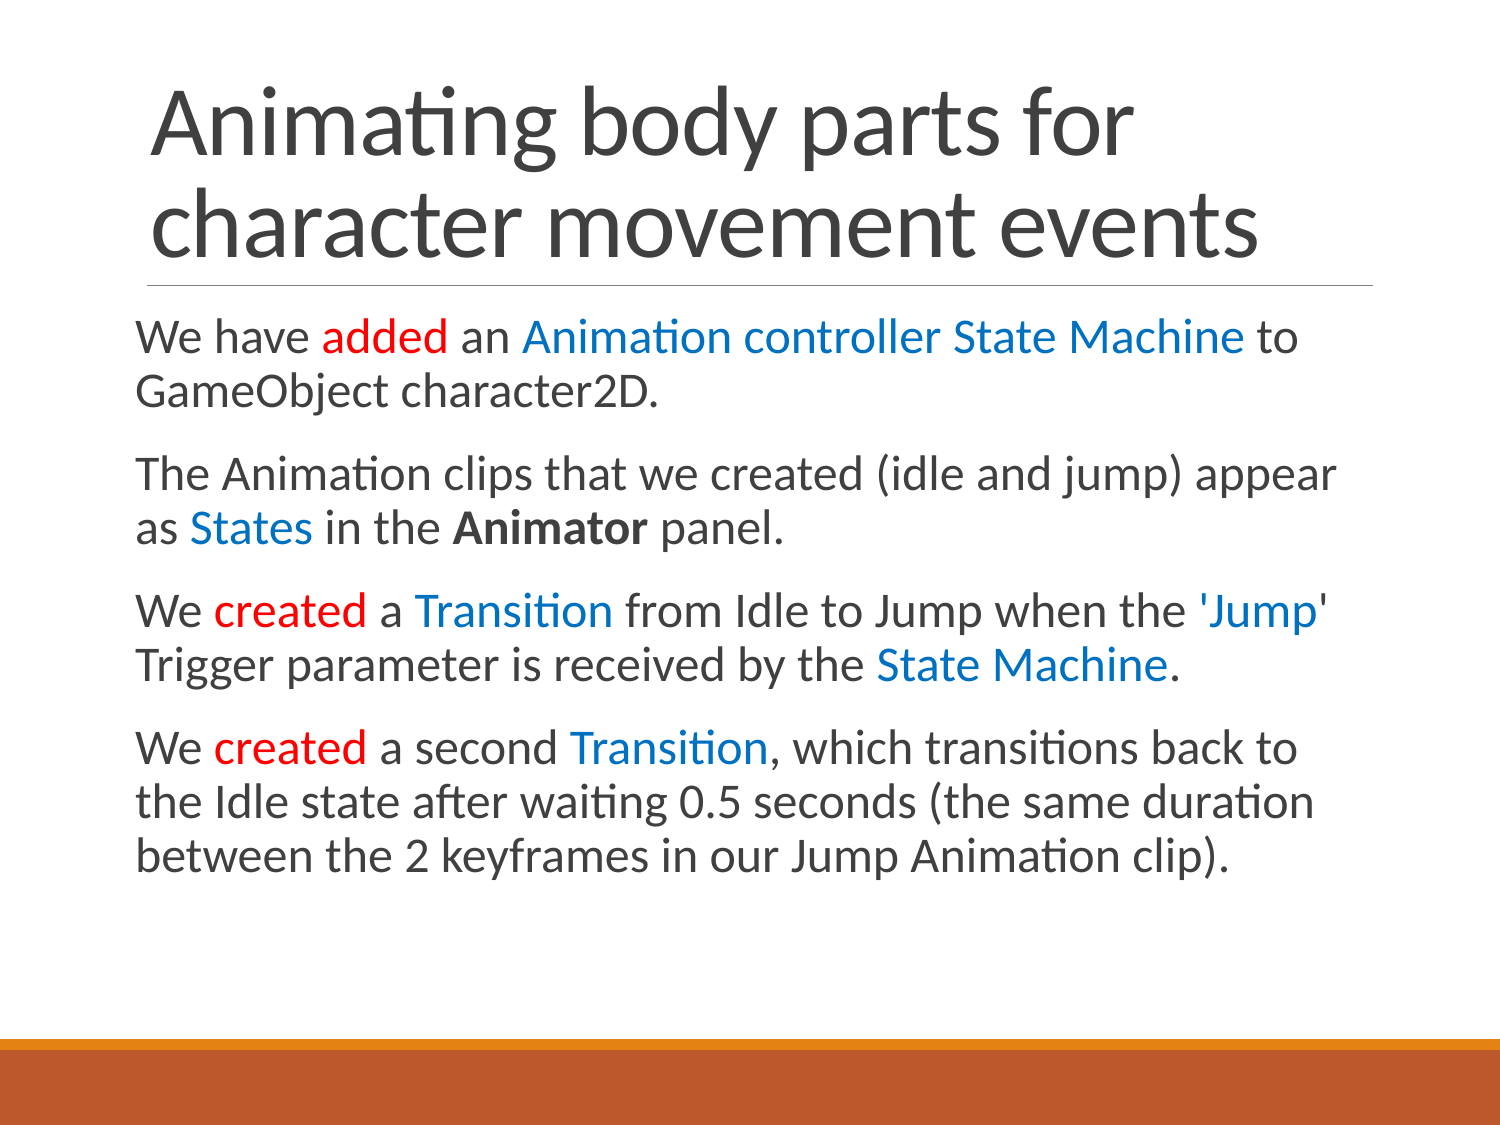

# Animating body parts for character movement events
We have added an Animation controller State Machine to GameObject character2D.
The Animation clips that we created (idle and jump) appear as States in the Animator panel.
We created a Transition from Idle to Jump when the 'Jump' Trigger parameter is received by the State Machine.
We created a second Transition, which transitions back to the Idle state after waiting 0.5 seconds (the same duration between the 2 keyframes in our Jump Animation clip).